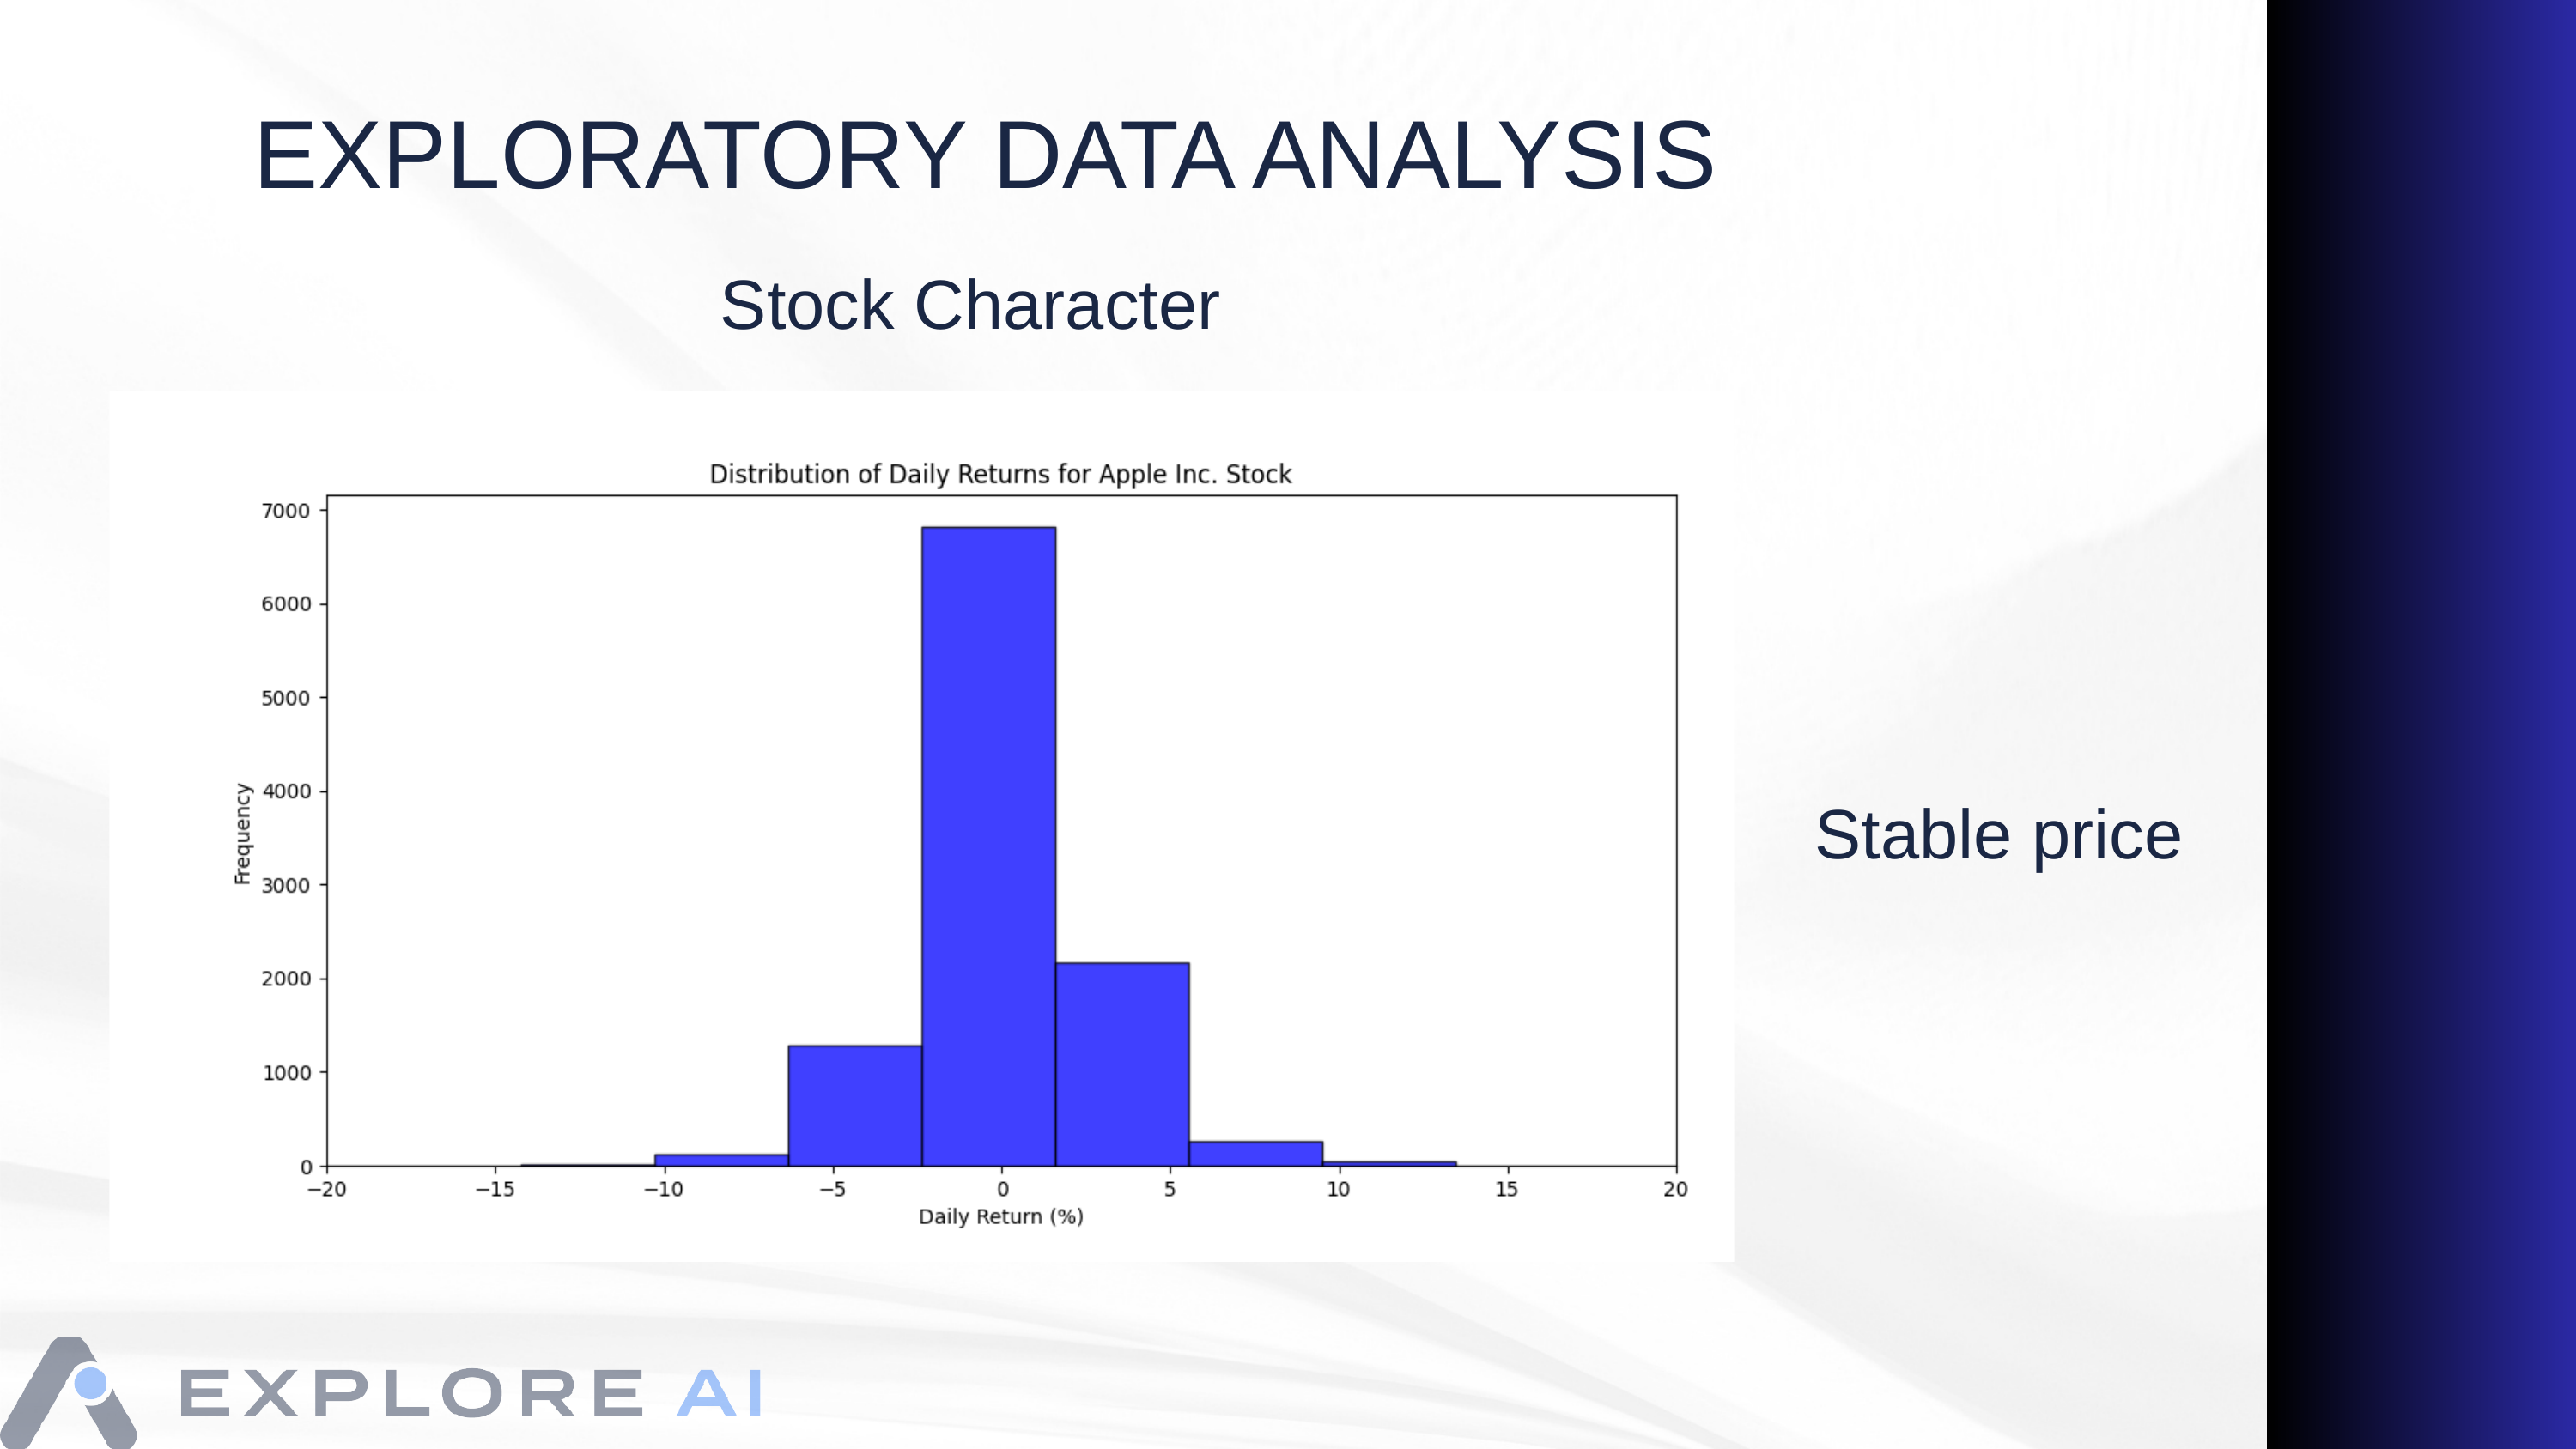

EXPLORATORY DATA ANALYSIS
Stock Character

Stable price